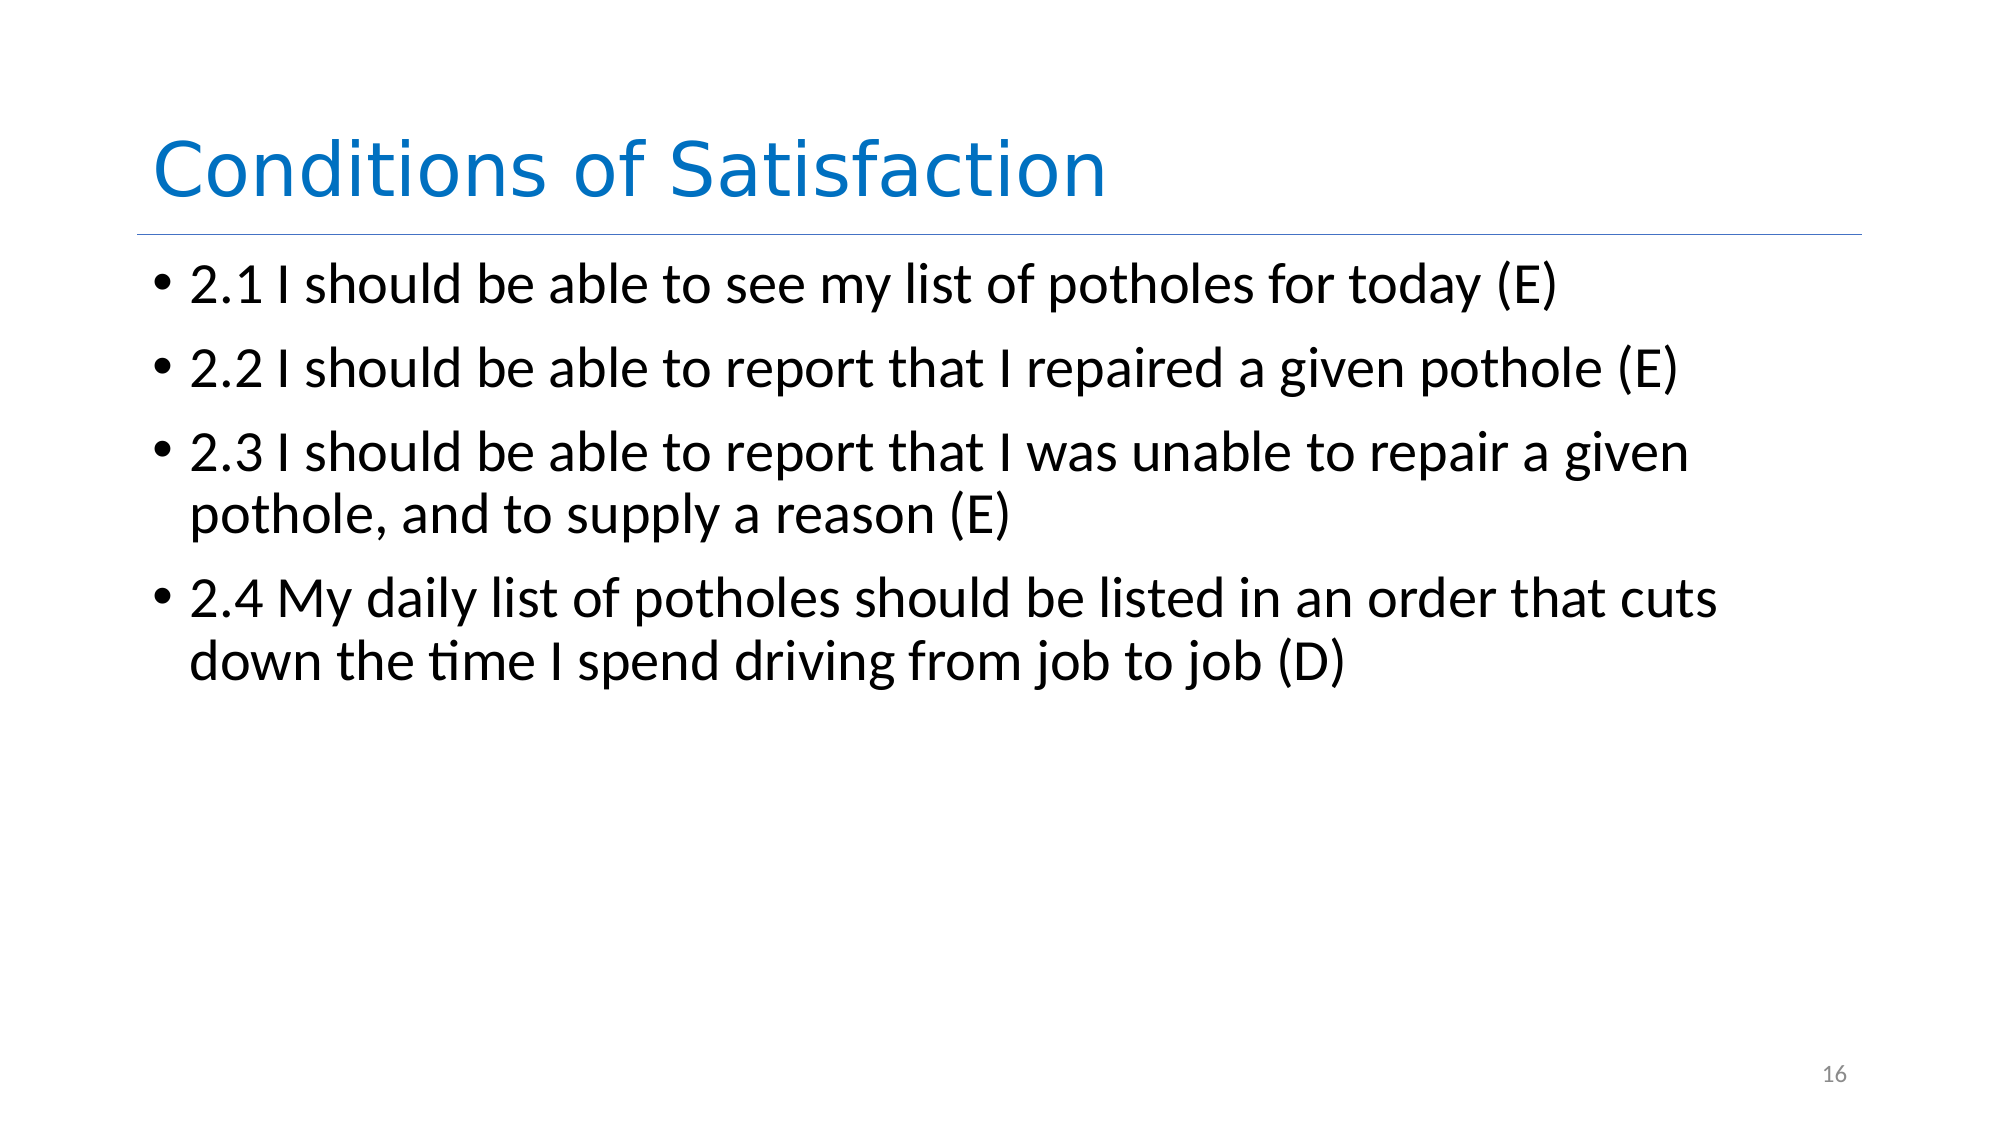

# Conditions of Satisfaction
2.1 I should be able to see my list of potholes for today (E)
2.2 I should be able to report that I repaired a given pothole (E)
2.3 I should be able to report that I was unable to repair a given pothole, and to supply a reason (E)
2.4 My daily list of potholes should be listed in an order that cuts down the time I spend driving from job to job (D)

16